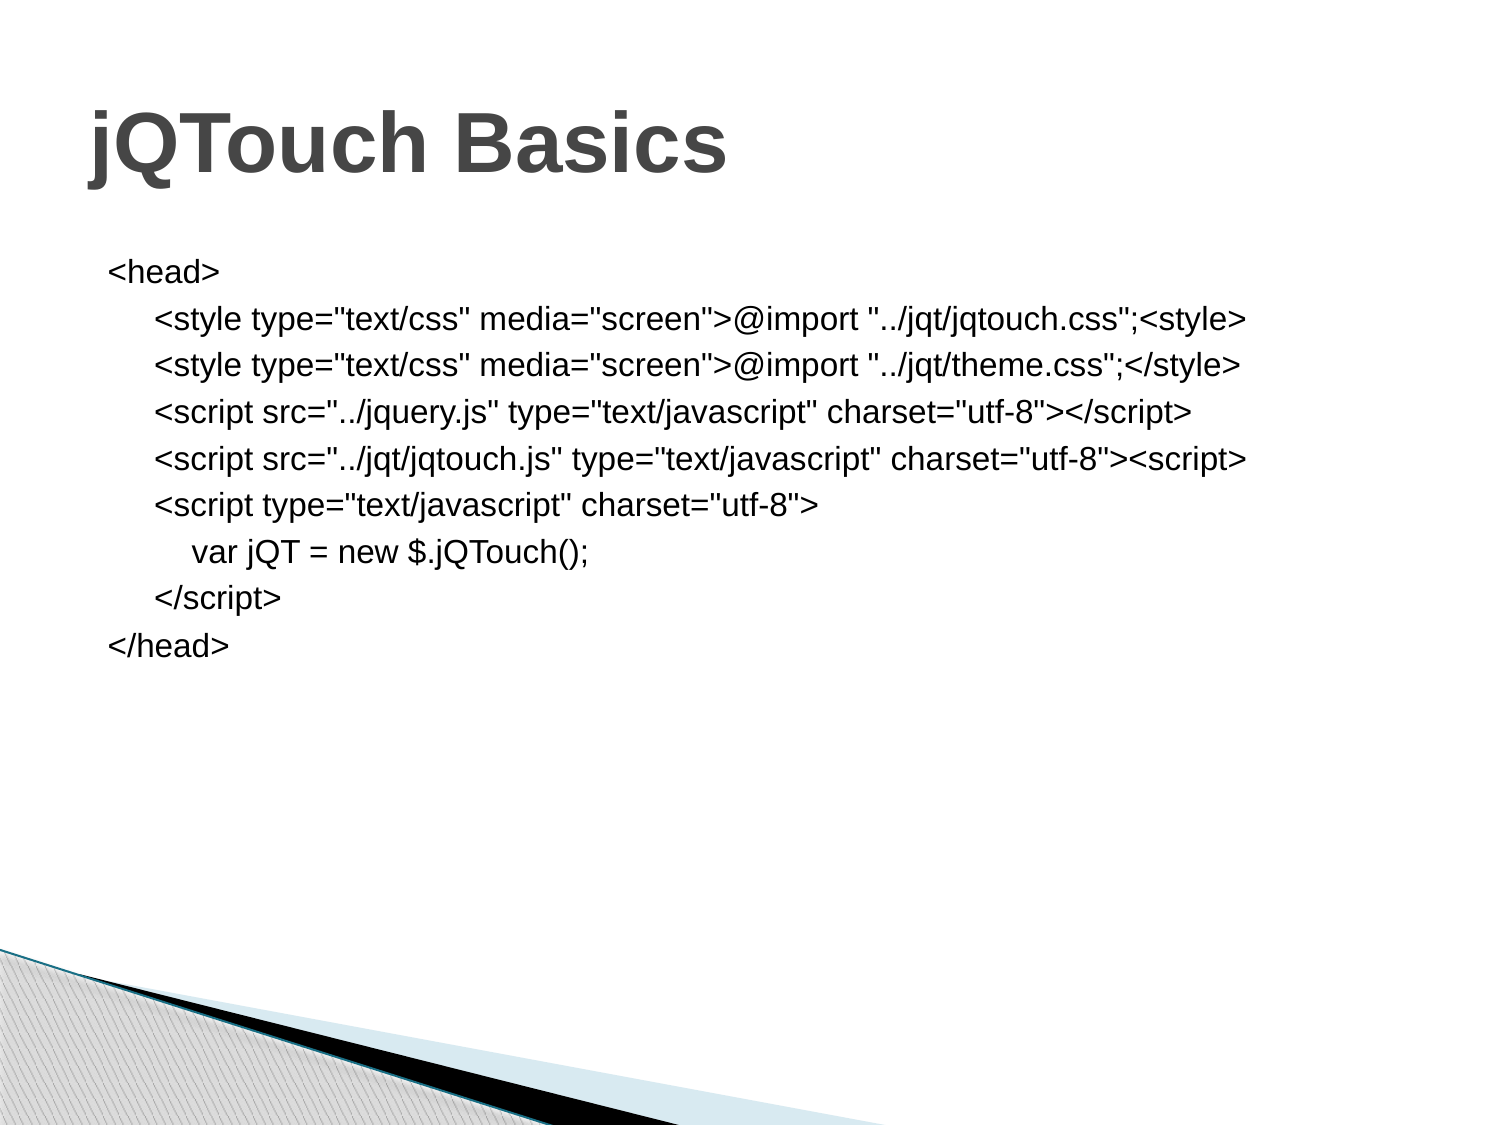

# jQTouch Basics
<head>
<style type="text/css" media="screen">@import "../jqt/jqtouch.css";<style>
<style type="text/css" media="screen">@import "../jqt/theme.css";</style>
<script src="../jquery.js" type="text/javascript" charset="utf-8"></script>
<script src="../jqt/jqtouch.js" type="text/javascript" charset="utf-8"><script>
<script type="text/javascript" charset="utf-8">
	var jQT = new $.jQTouch();
</script>
</head>